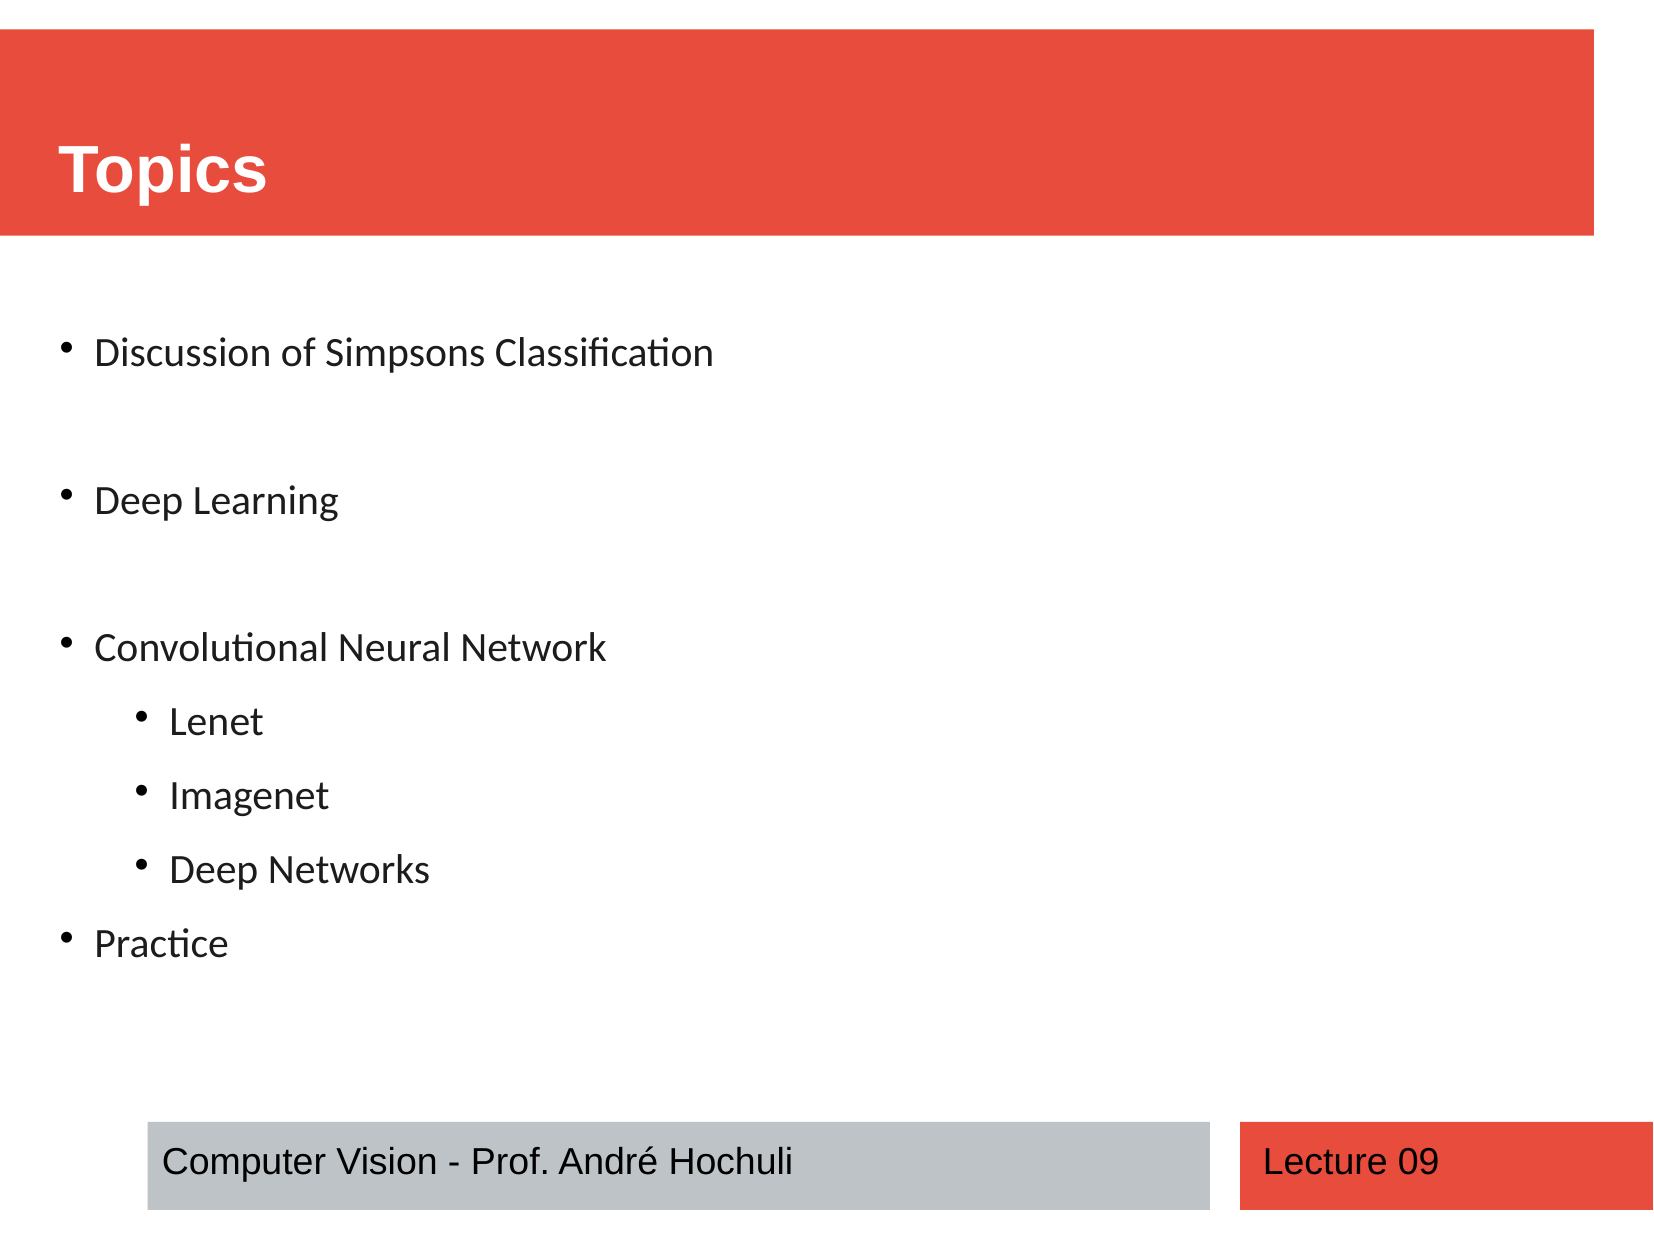

Topics
Discussion of Simpsons Classification

Deep Learning

Convolutional Neural Network
Lenet
Imagenet
Deep Networks
Practice
Computer Vision - Prof. André Hochuli
Lecture 09